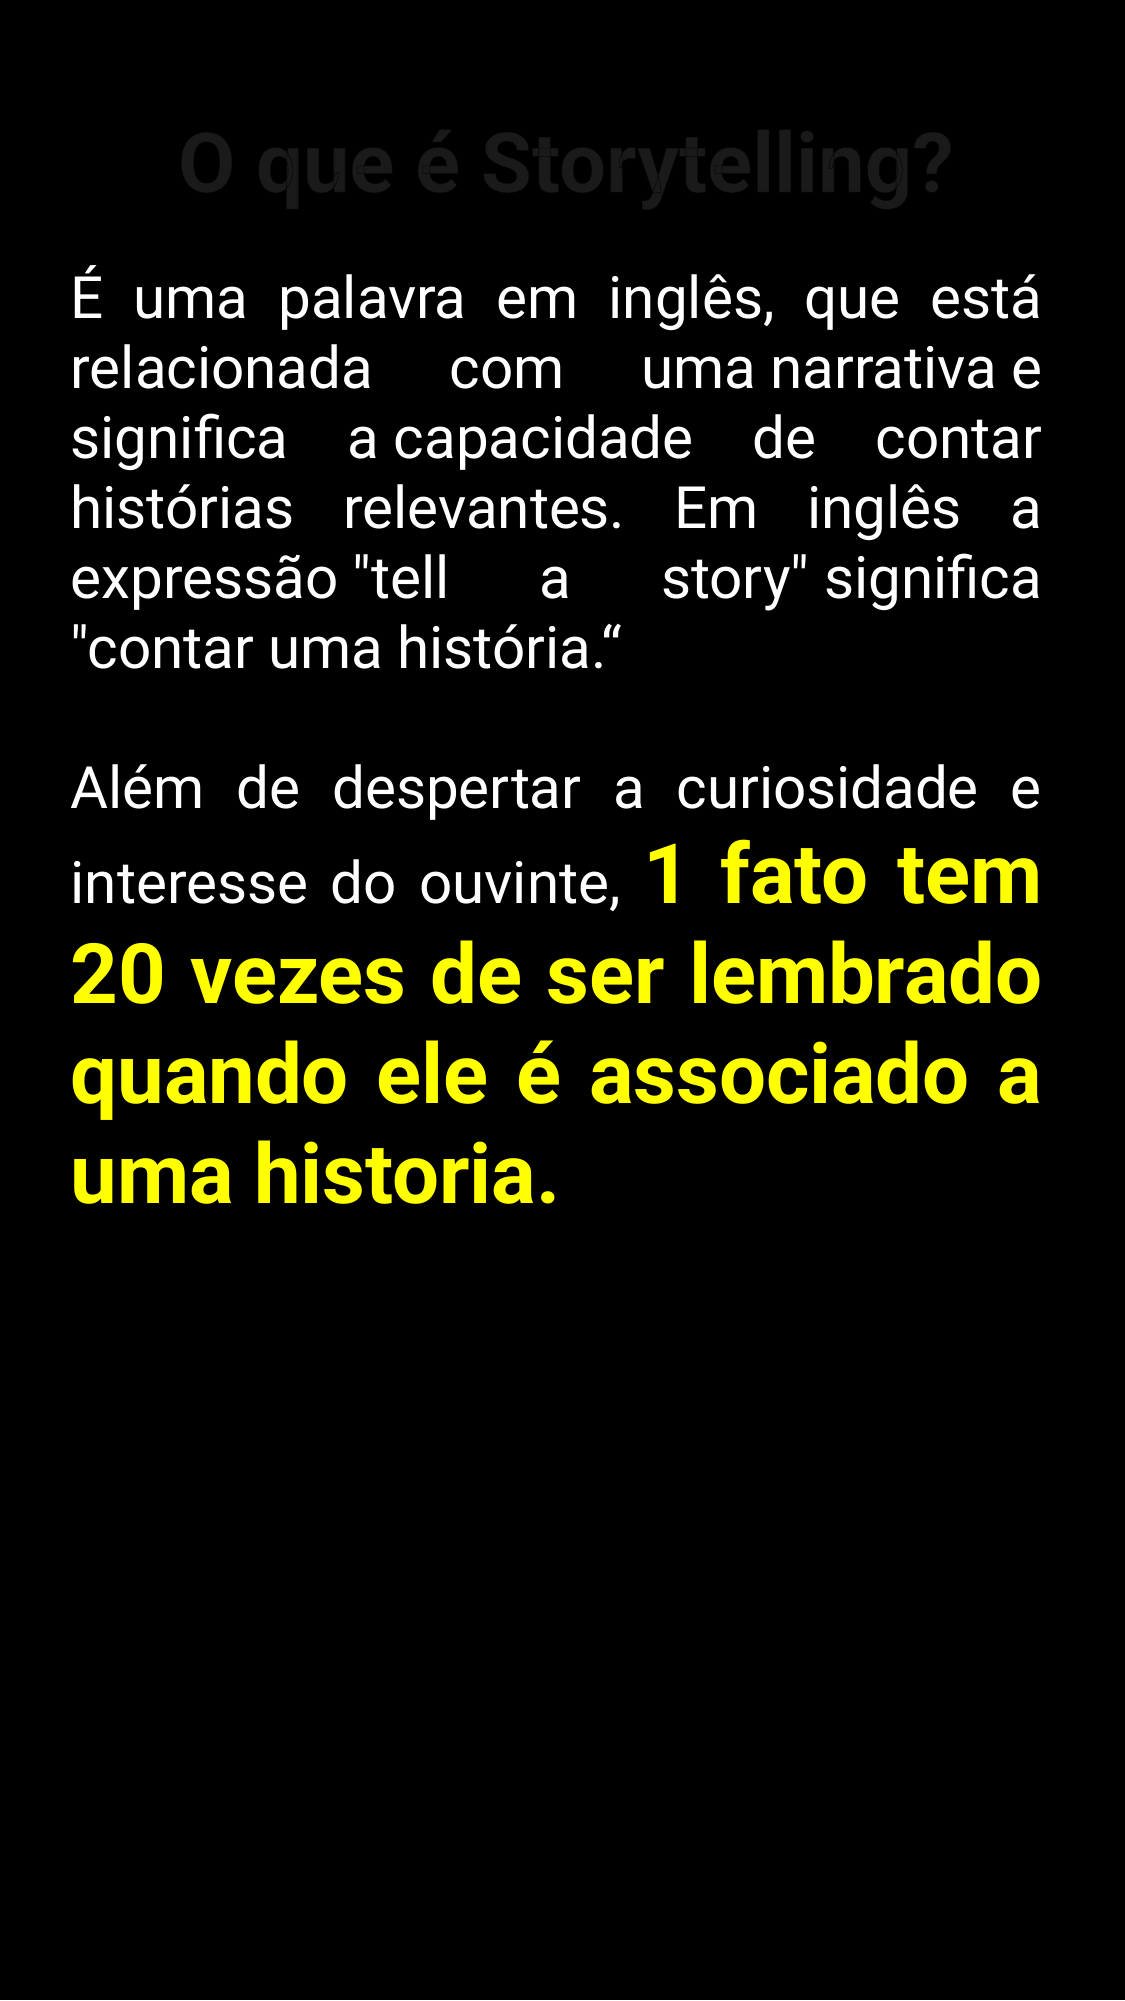

O que é Storytelling?
É uma palavra em inglês, que está relacionada com uma narrativa e significa a capacidade de contar histórias relevantes. Em inglês a expressão "tell a story" significa "contar uma história.“

Além de despertar a curiosidade e interesse do ouvinte, 1 fato tem 20 vezes de ser lembrado quando ele é associado a uma historia.